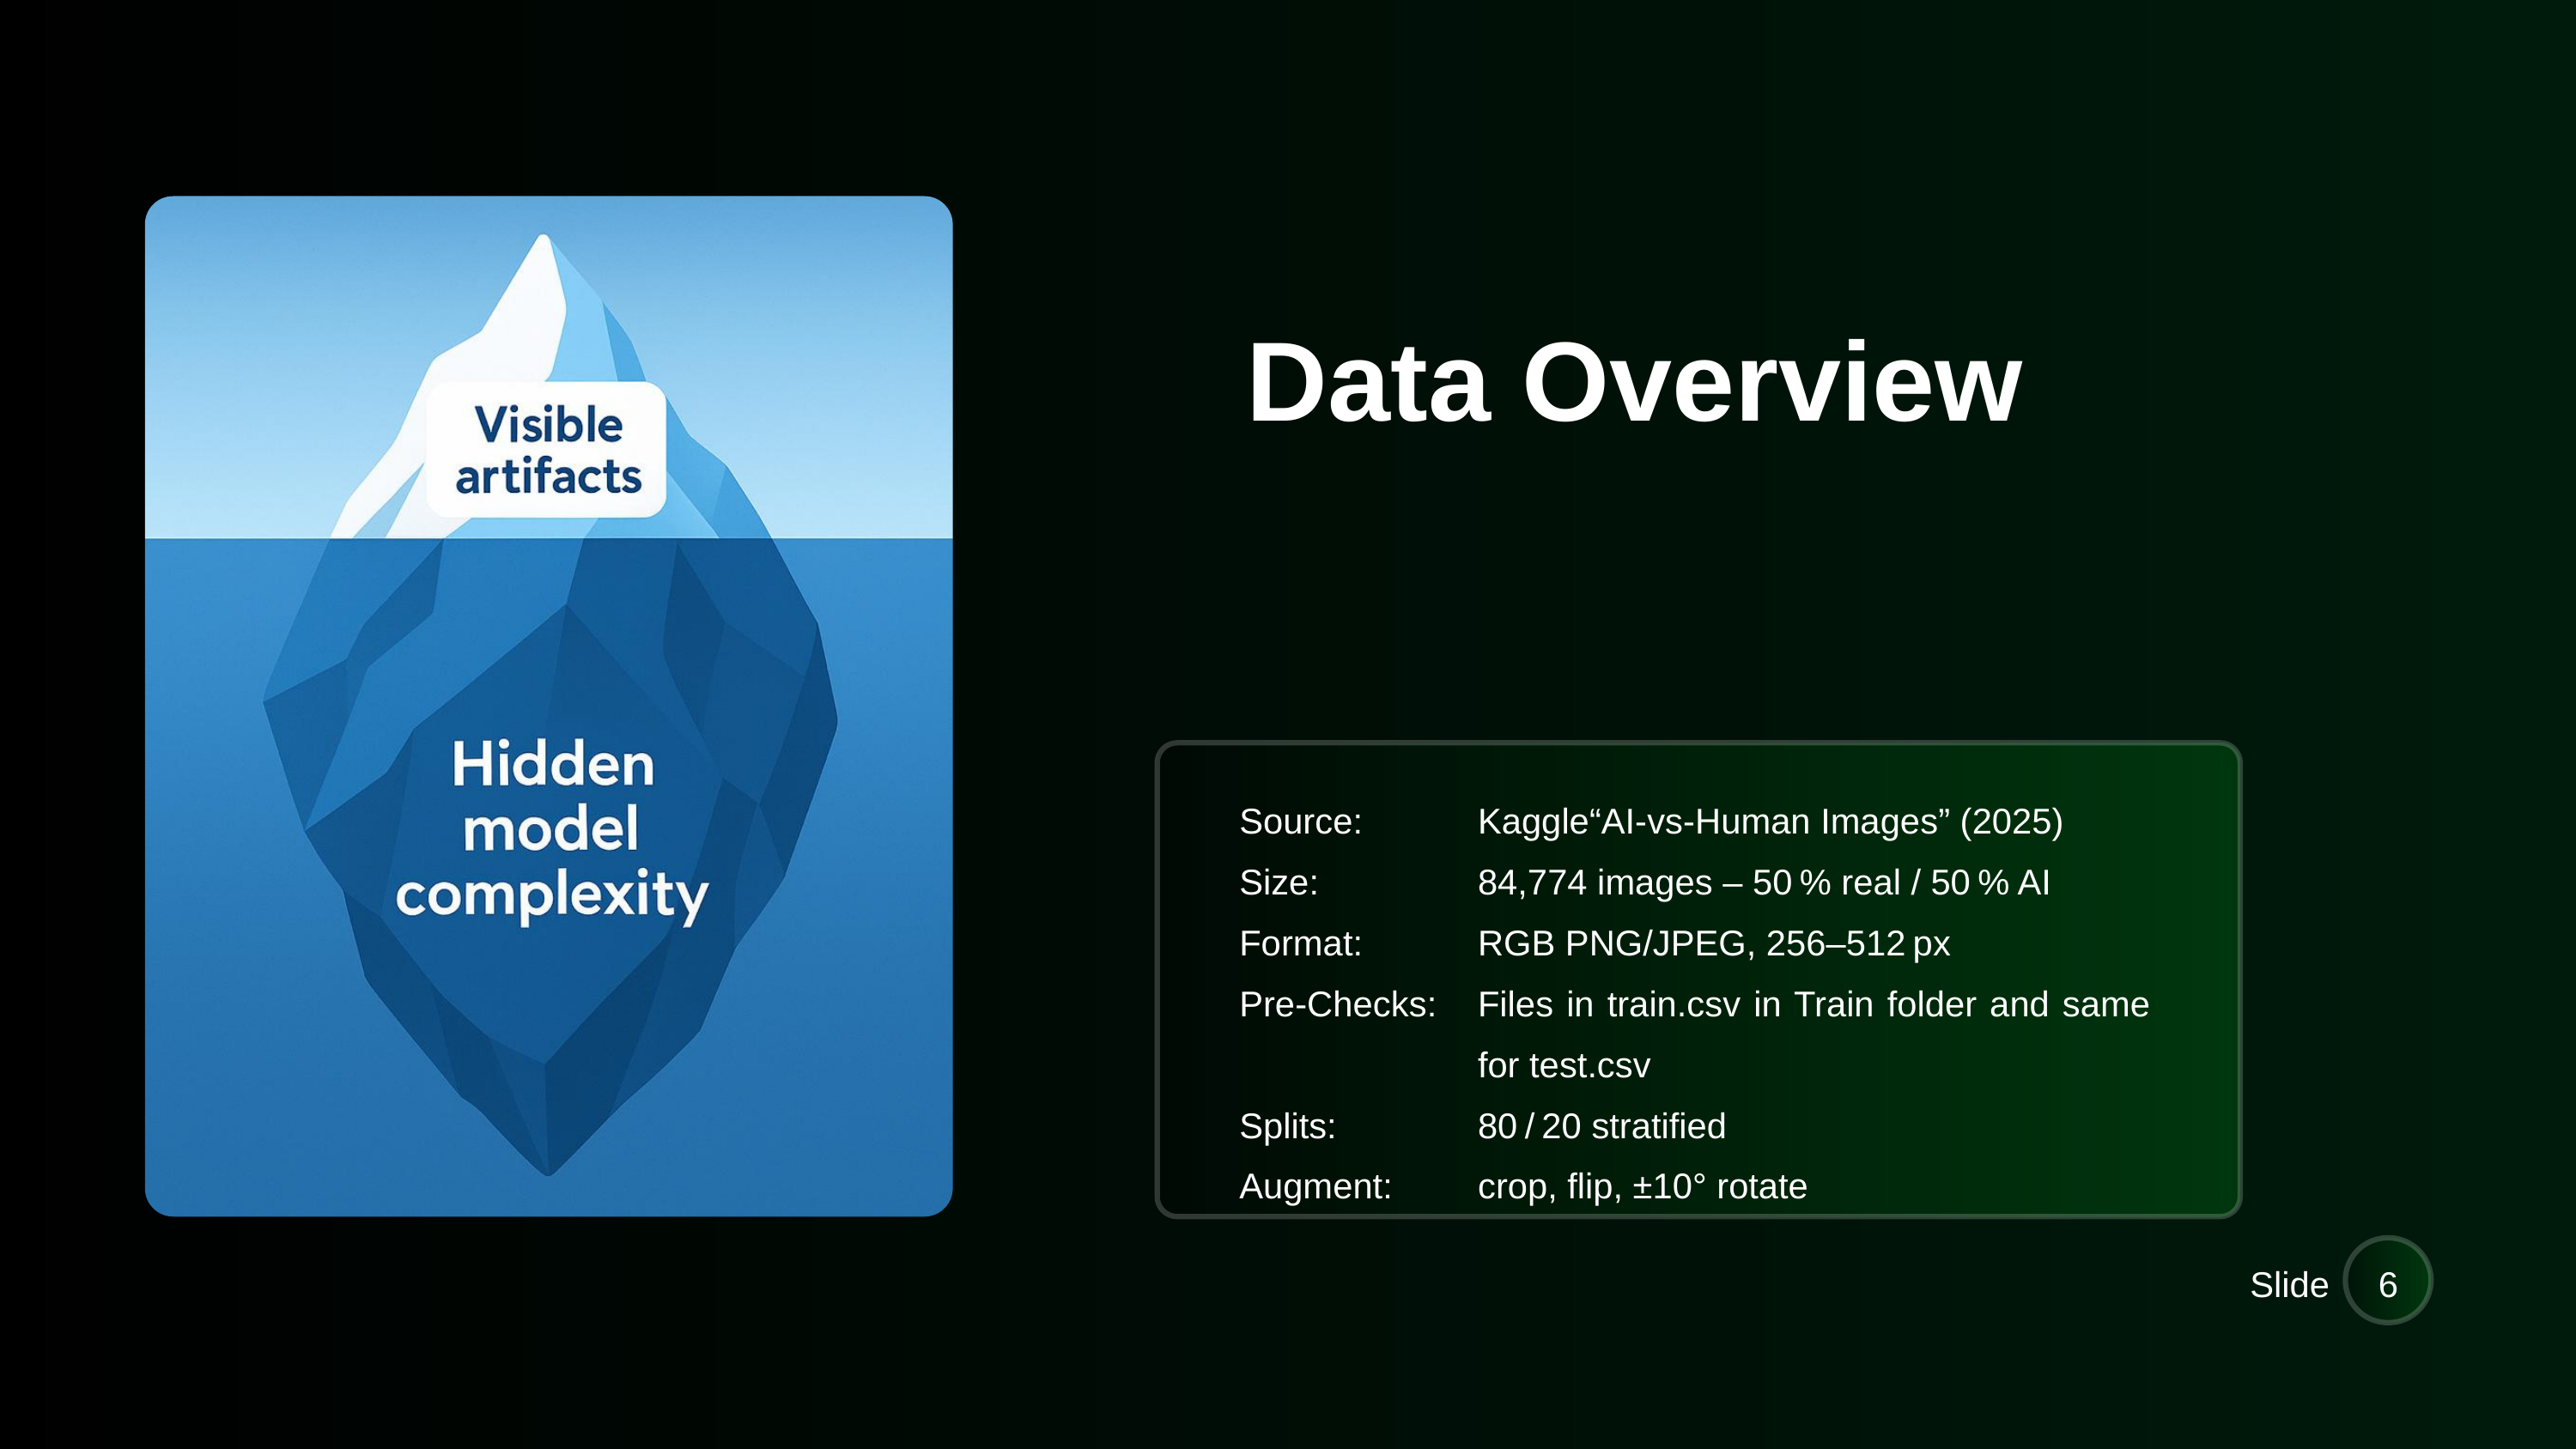

Data Overview

Source:
Size:
Format:
Pre-Checks:

Splits:
Augment:
Kaggle“AI‑vs‑Human Images” (2025)
84,774 images – 50 % real / 50 % AI
RGB PNG/JPEG, 256–512 px
Files in train.csv in Train folder and same for test.csv
80 / 20 stratified
crop, flip, ±10° rotate

Slide
6